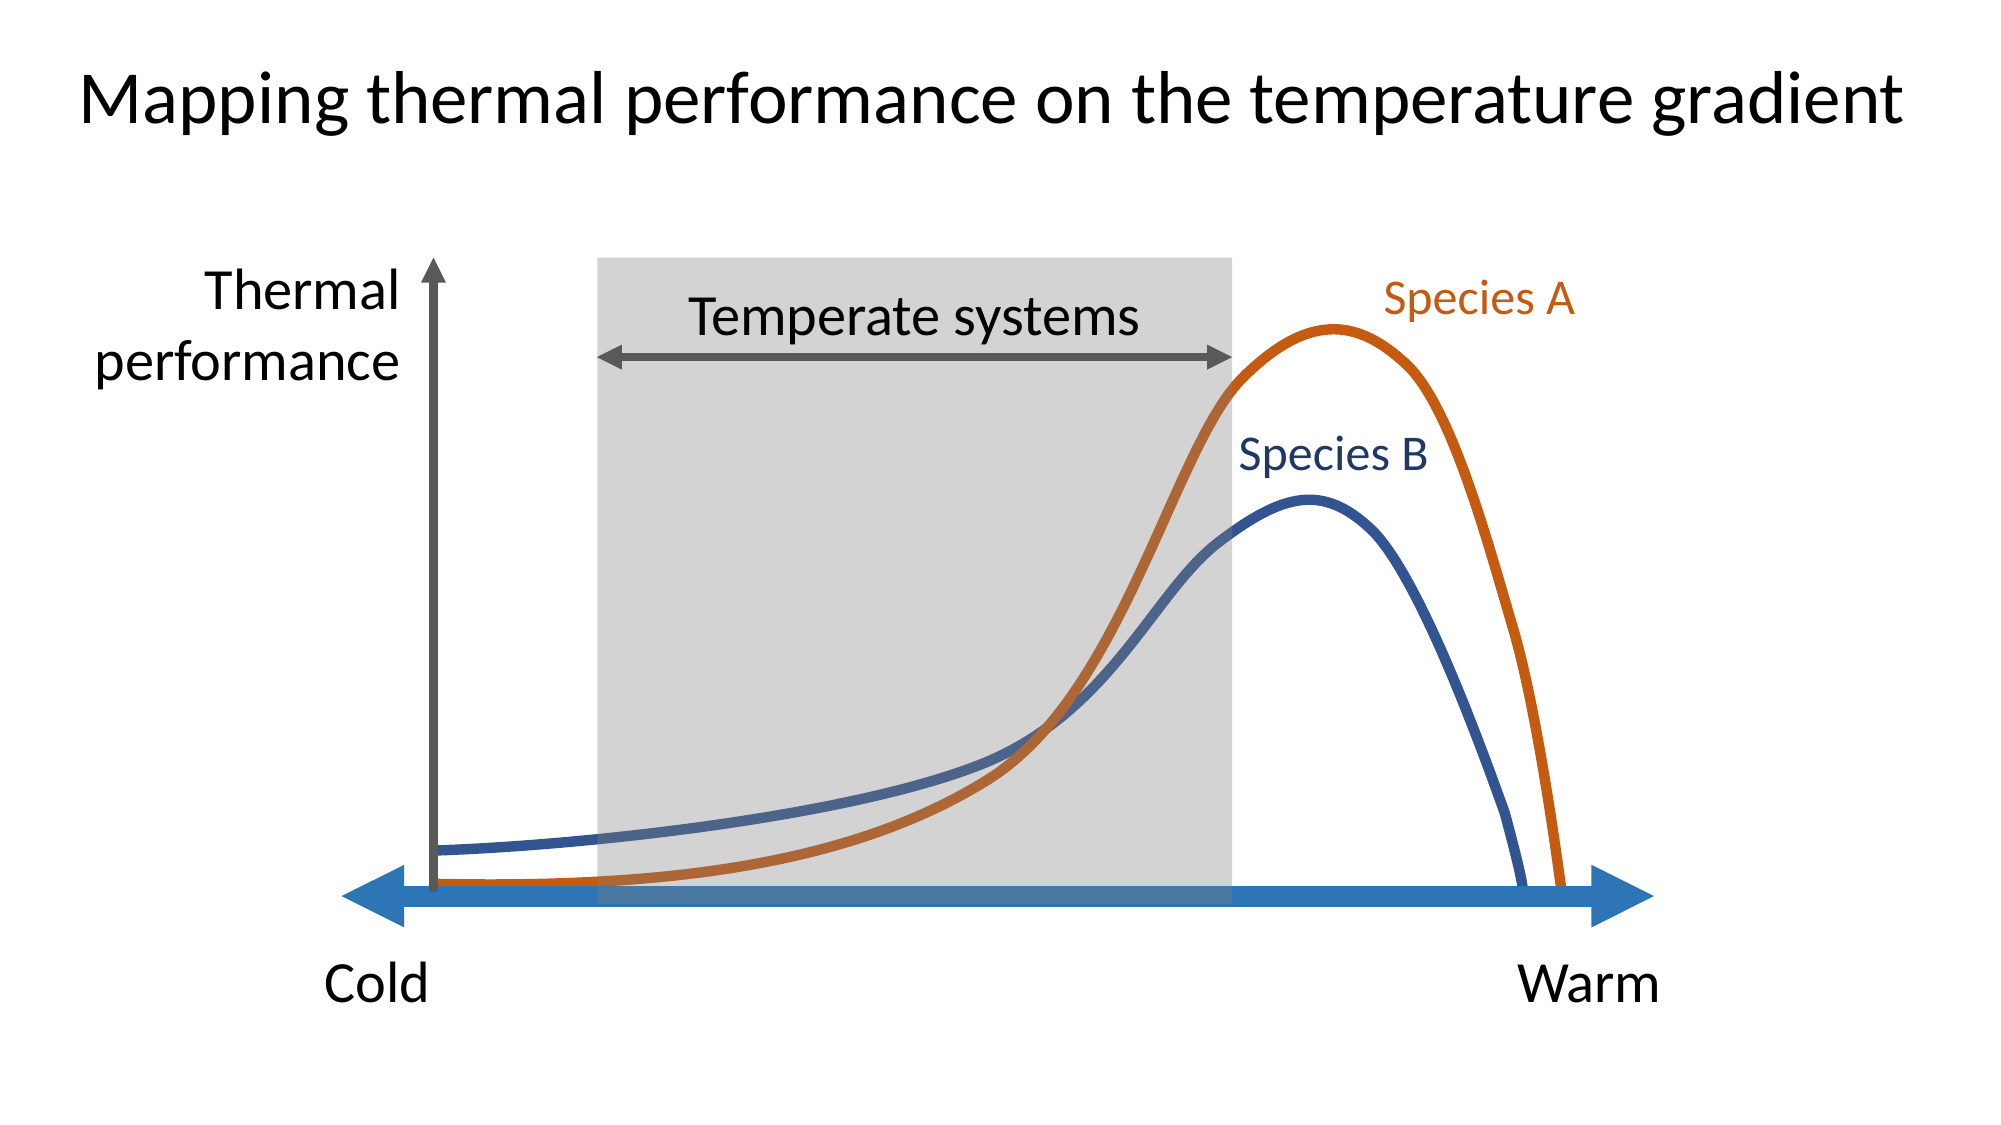

Mapping thermal performance on the temperature gradient
Thermal performance

Temperate systems
Species A

Species B

Warm
Cold